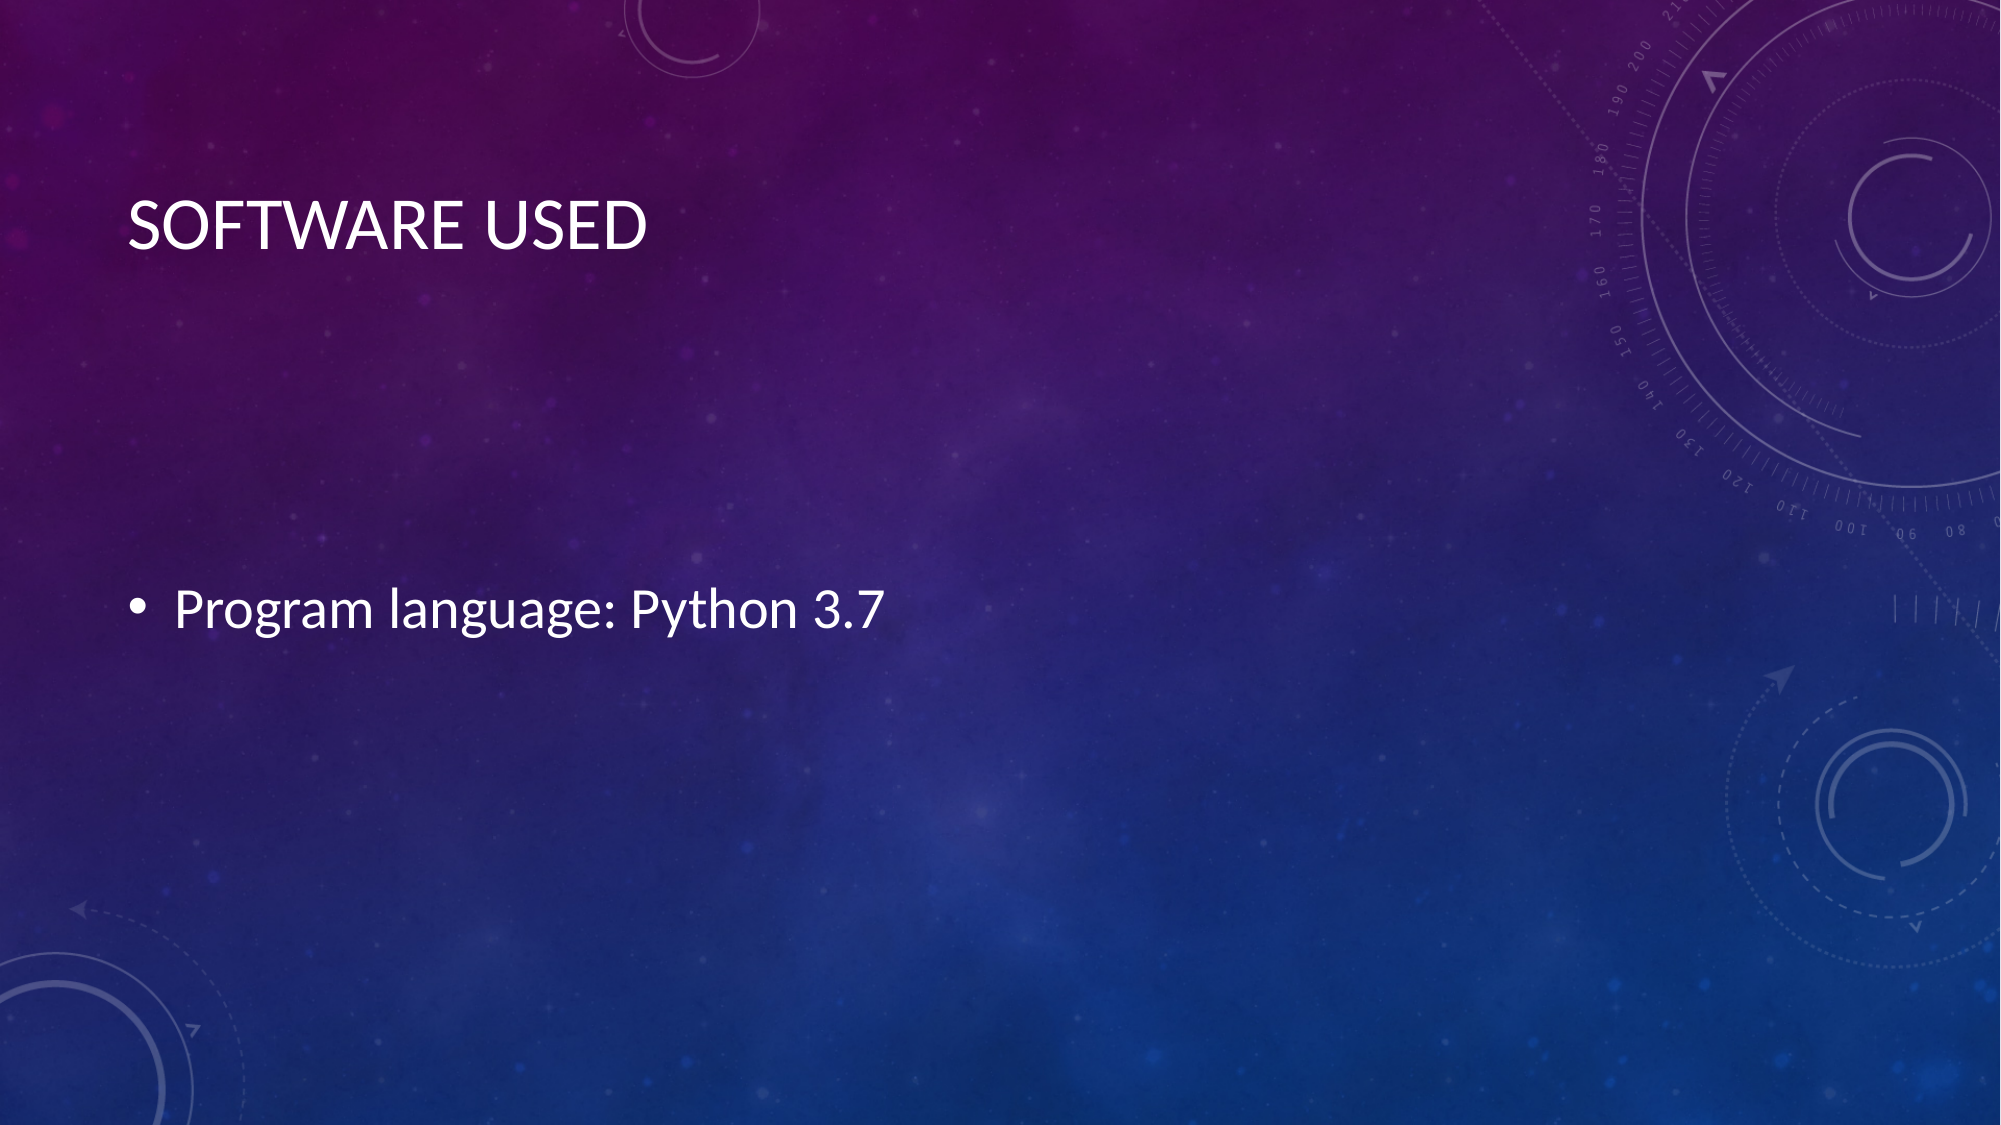

# Software Used
Program language: Python 3.7